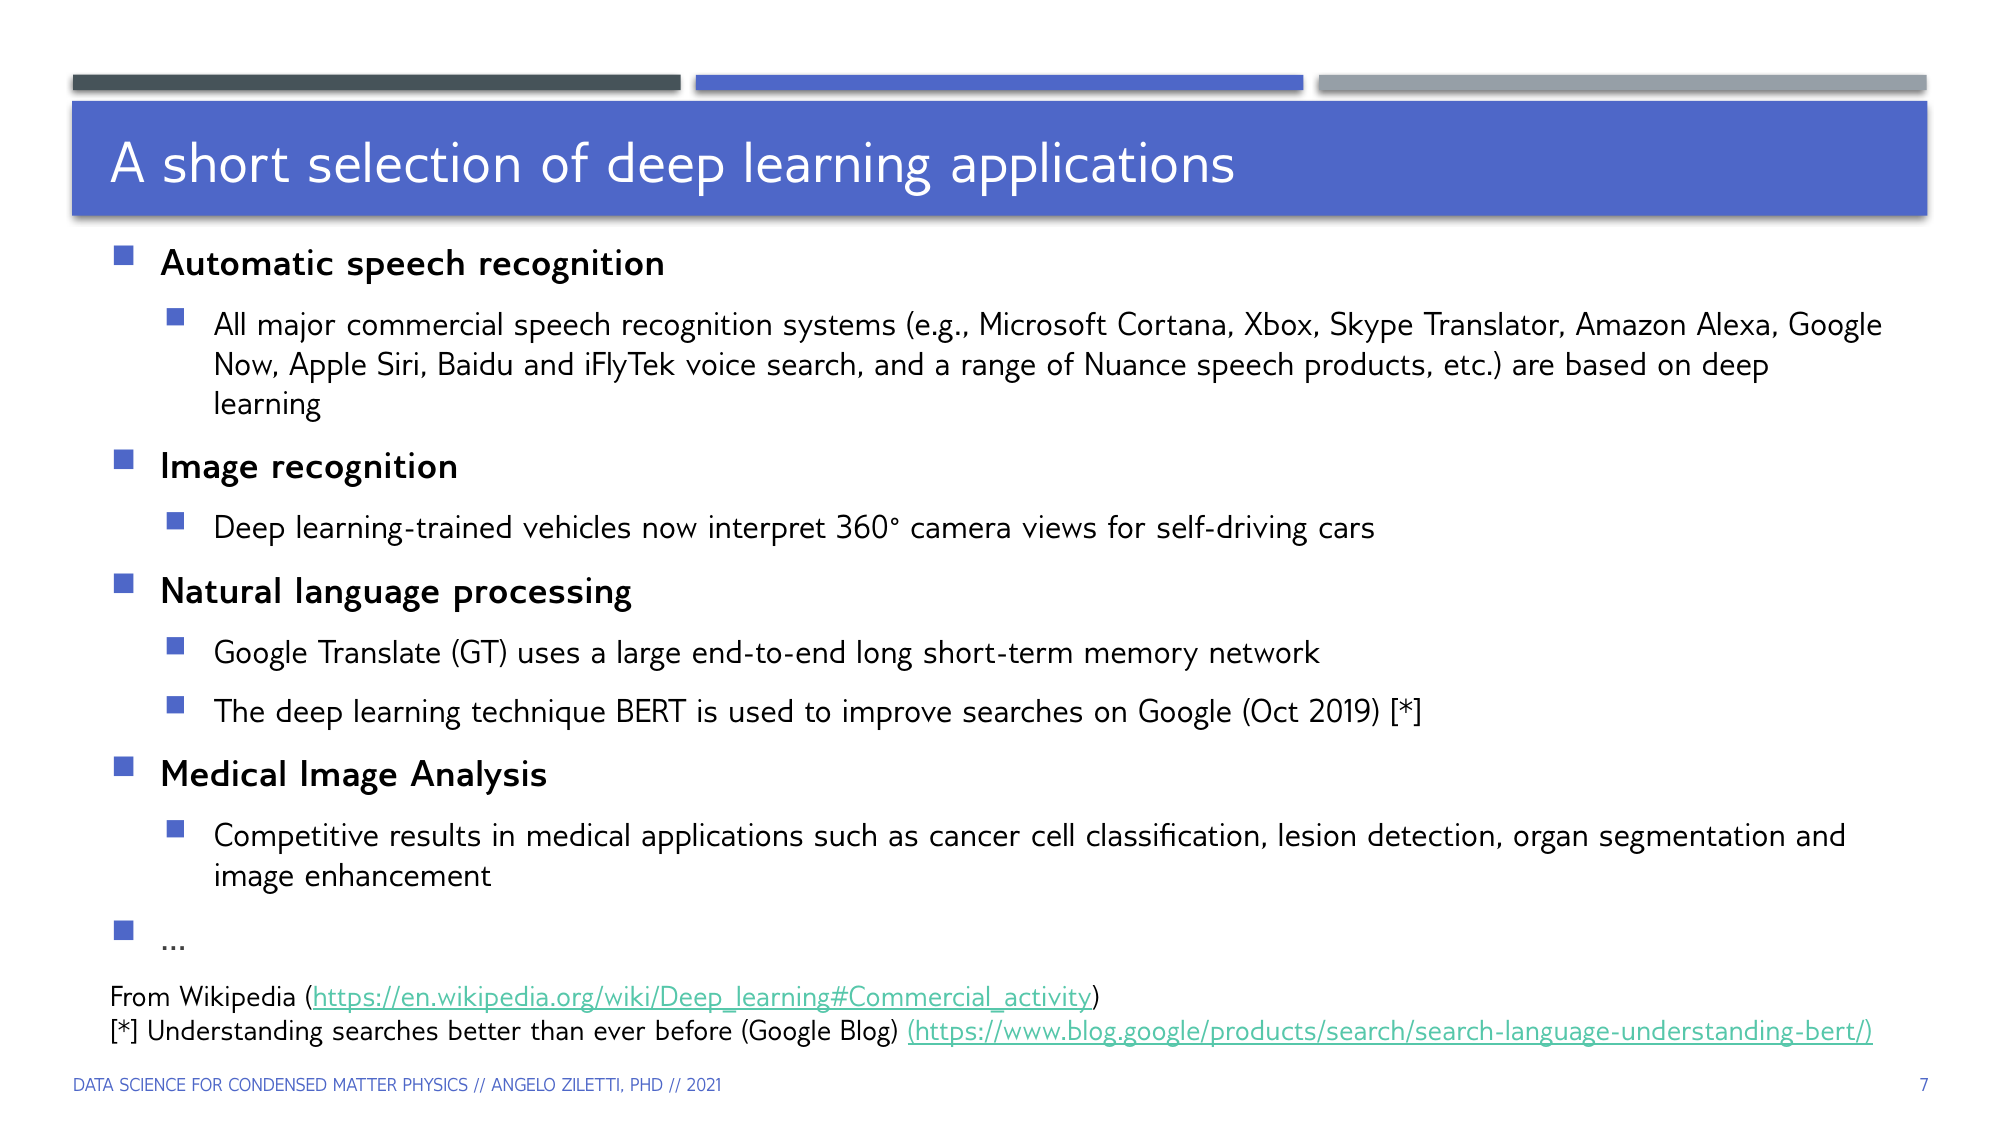

# A short selection of deep learning applications
Automatic speech recognition
All major commercial speech recognition systems (e.g., Microsoft Cortana, Xbox, Skype Translator, Amazon Alexa, Google Now, Apple Siri, Baidu and iFlyTek voice search, and a range of Nuance speech products, etc.) are based on deep learning
Image recognition
Deep learning-trained vehicles now interpret 360° camera views for self-driving cars
Natural language processing
Google Translate (GT) uses a large end-to-end long short-term memory network
The deep learning technique BERT is used to improve searches on Google (Oct 2019) [*]
Medical Image Analysis
Competitive results in medical applications such as cancer cell classification, lesion detection, organ segmentation and image enhancement
…
From Wikipedia (https://en.wikipedia.org/wiki/Deep_learning#Commercial_activity)
[*] Understanding searches better than ever before (Google Blog) (https://www.blog.google/products/search/search-language-understanding-bert/)
Data Science for Condensed Matter Physics // Angelo Ziletti, PhD // 2021
7